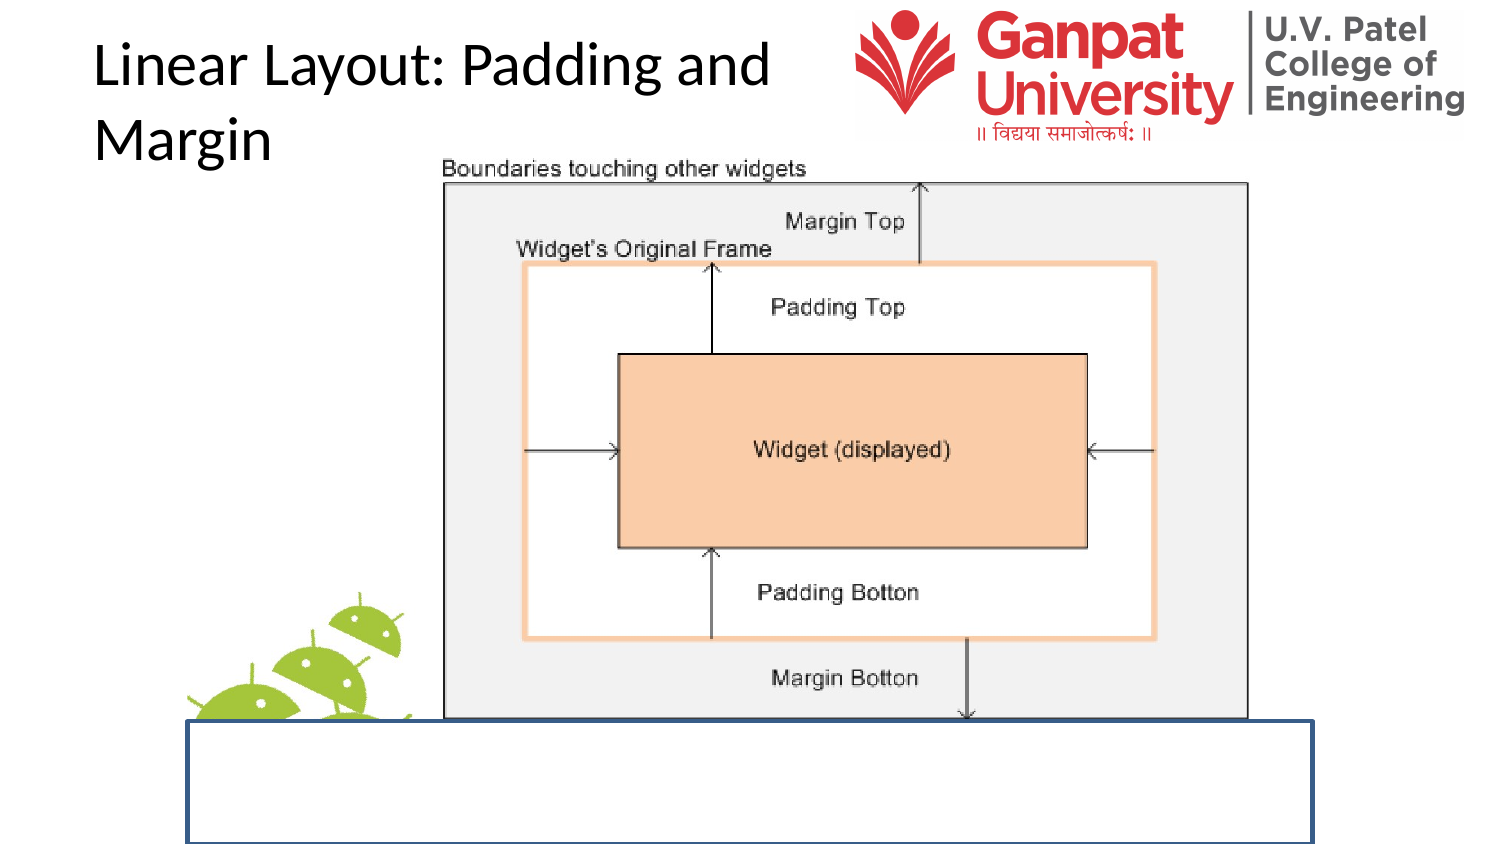

# Linear Layout: Padding and Margin

18